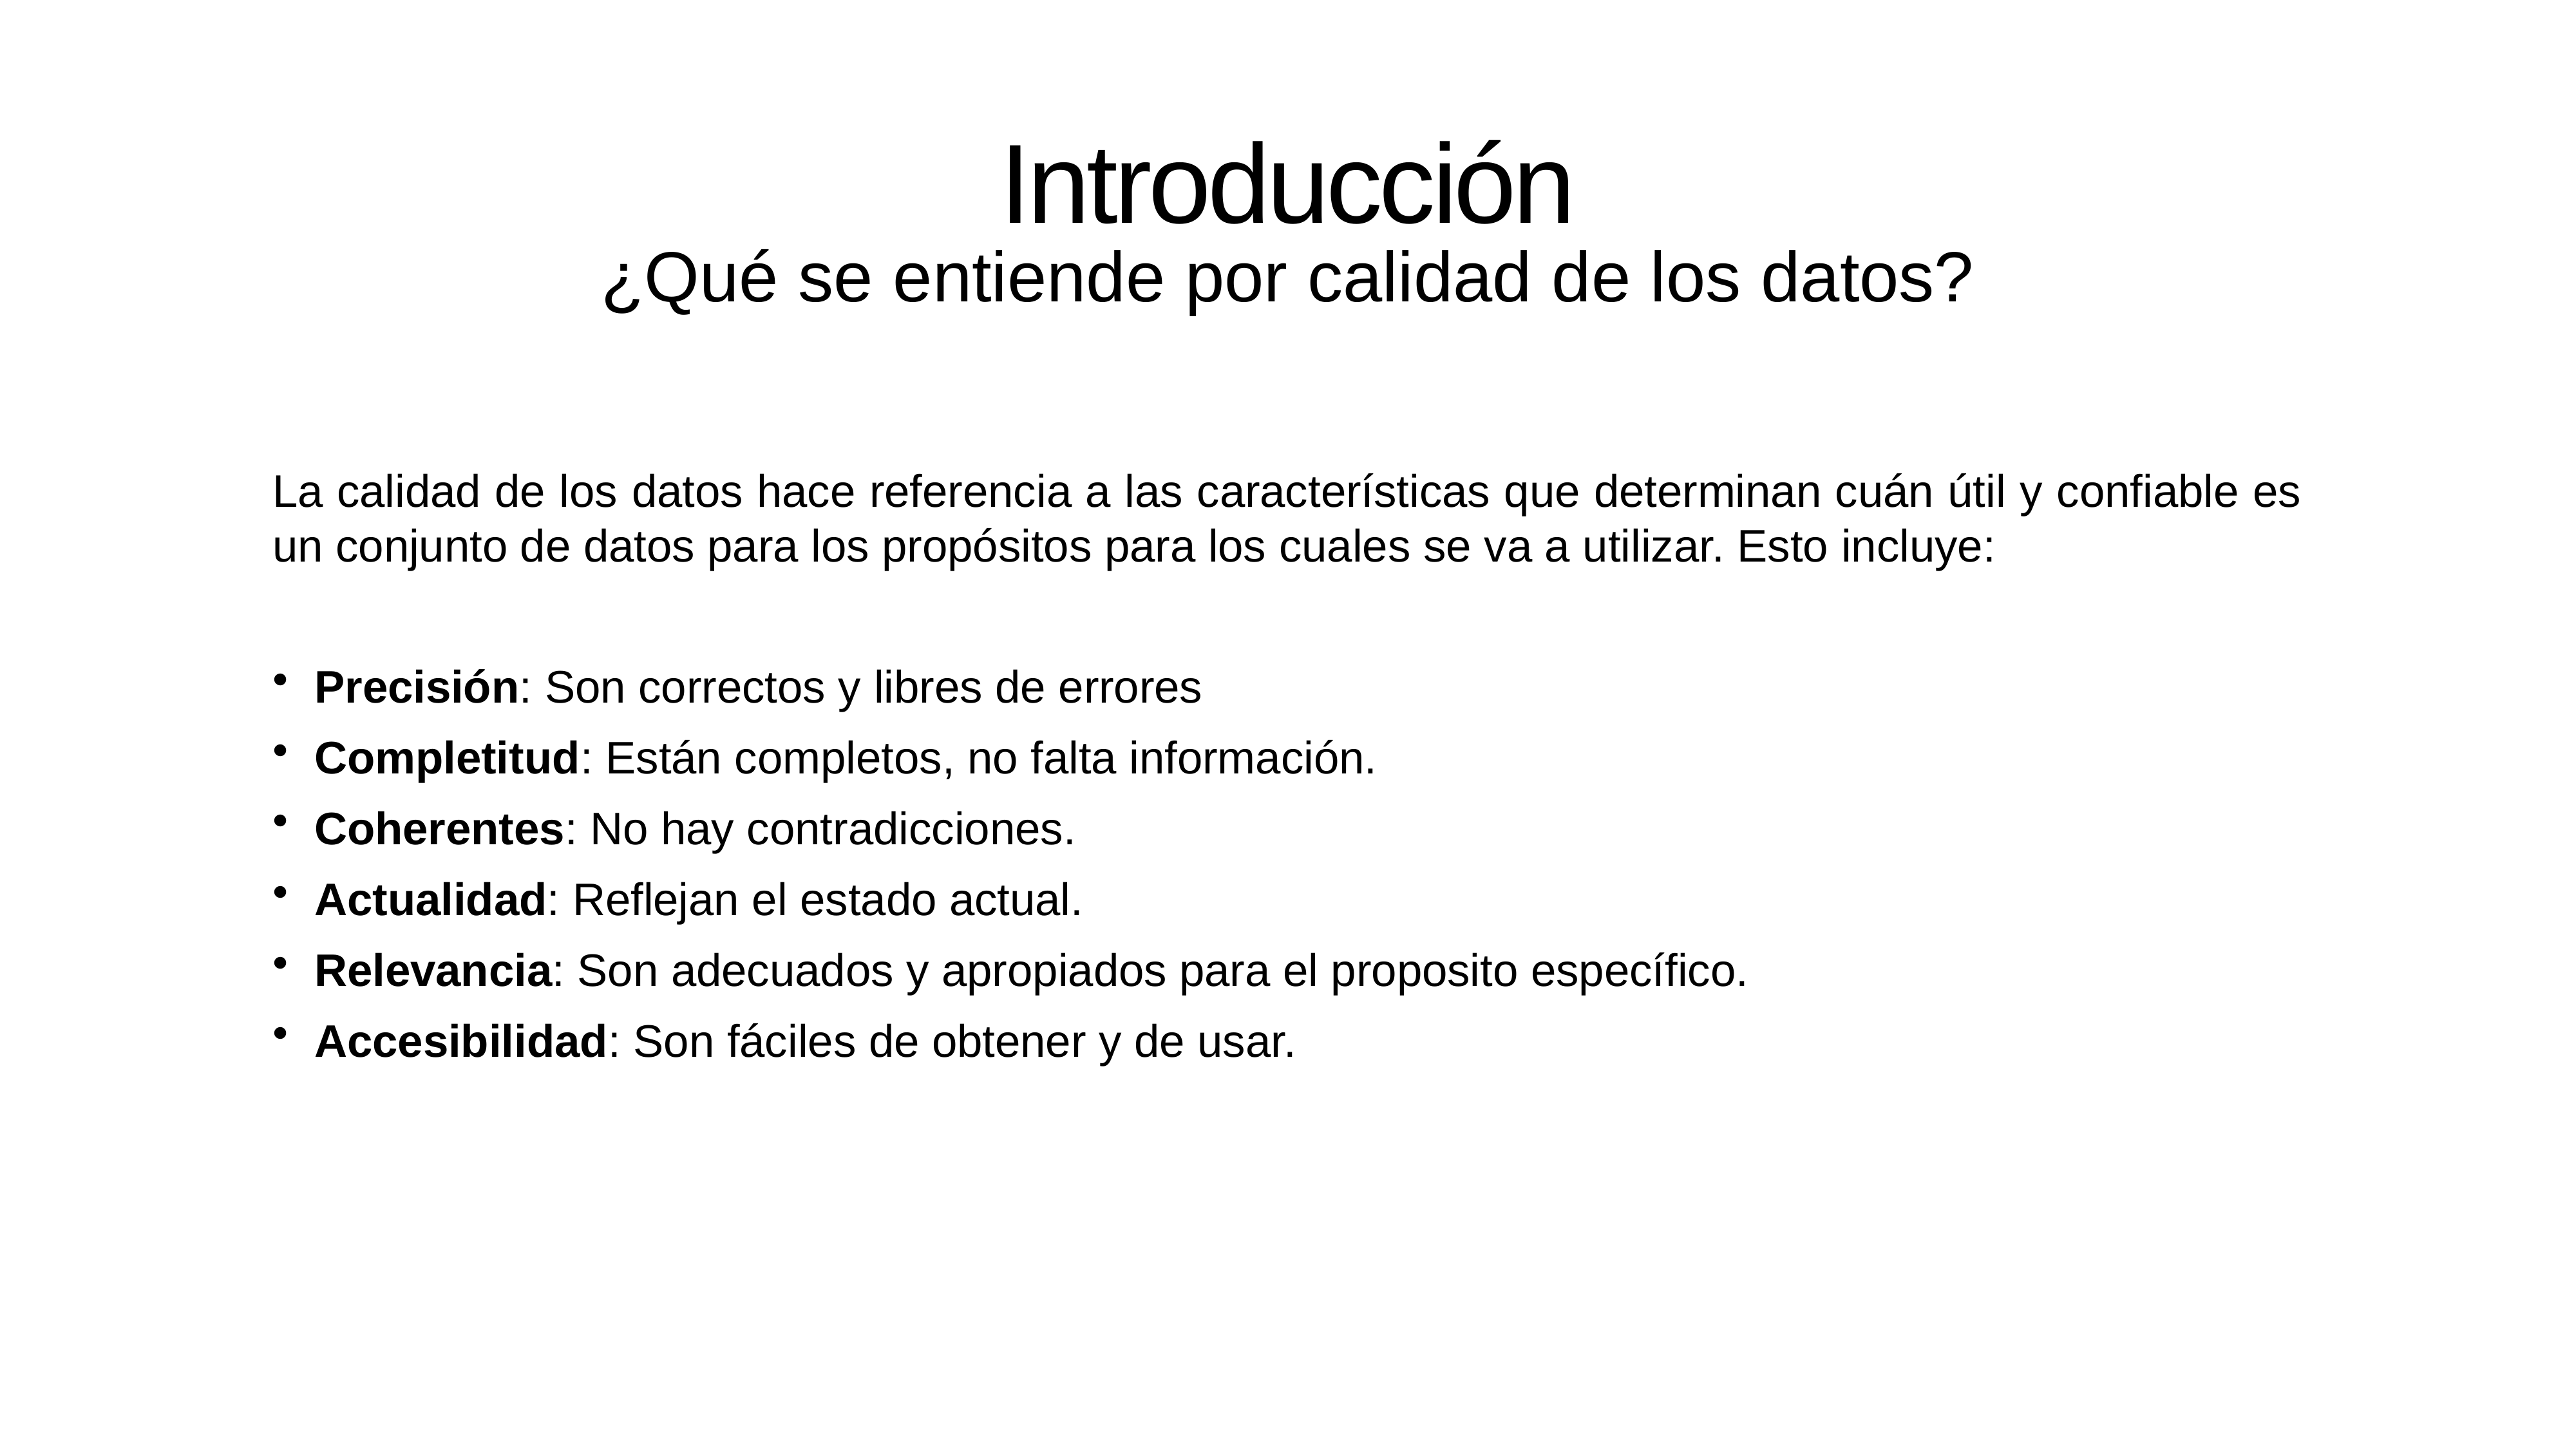

# Introducción
¿Qué se entiende por calidad de los datos?
La calidad de los datos hace referencia a las características que determinan cuán útil y confiable es un conjunto de datos para los propósitos para los cuales se va a utilizar. Esto incluye:

Precisión: Son correctos y libres de errores
Completitud: Están completos, no falta información.
Coherentes: No hay contradicciones.
Actualidad: Reflejan el estado actual.
Relevancia: Son adecuados y apropiados para el proposito específico.
Accesibilidad: Son fáciles de obtener y de usar.